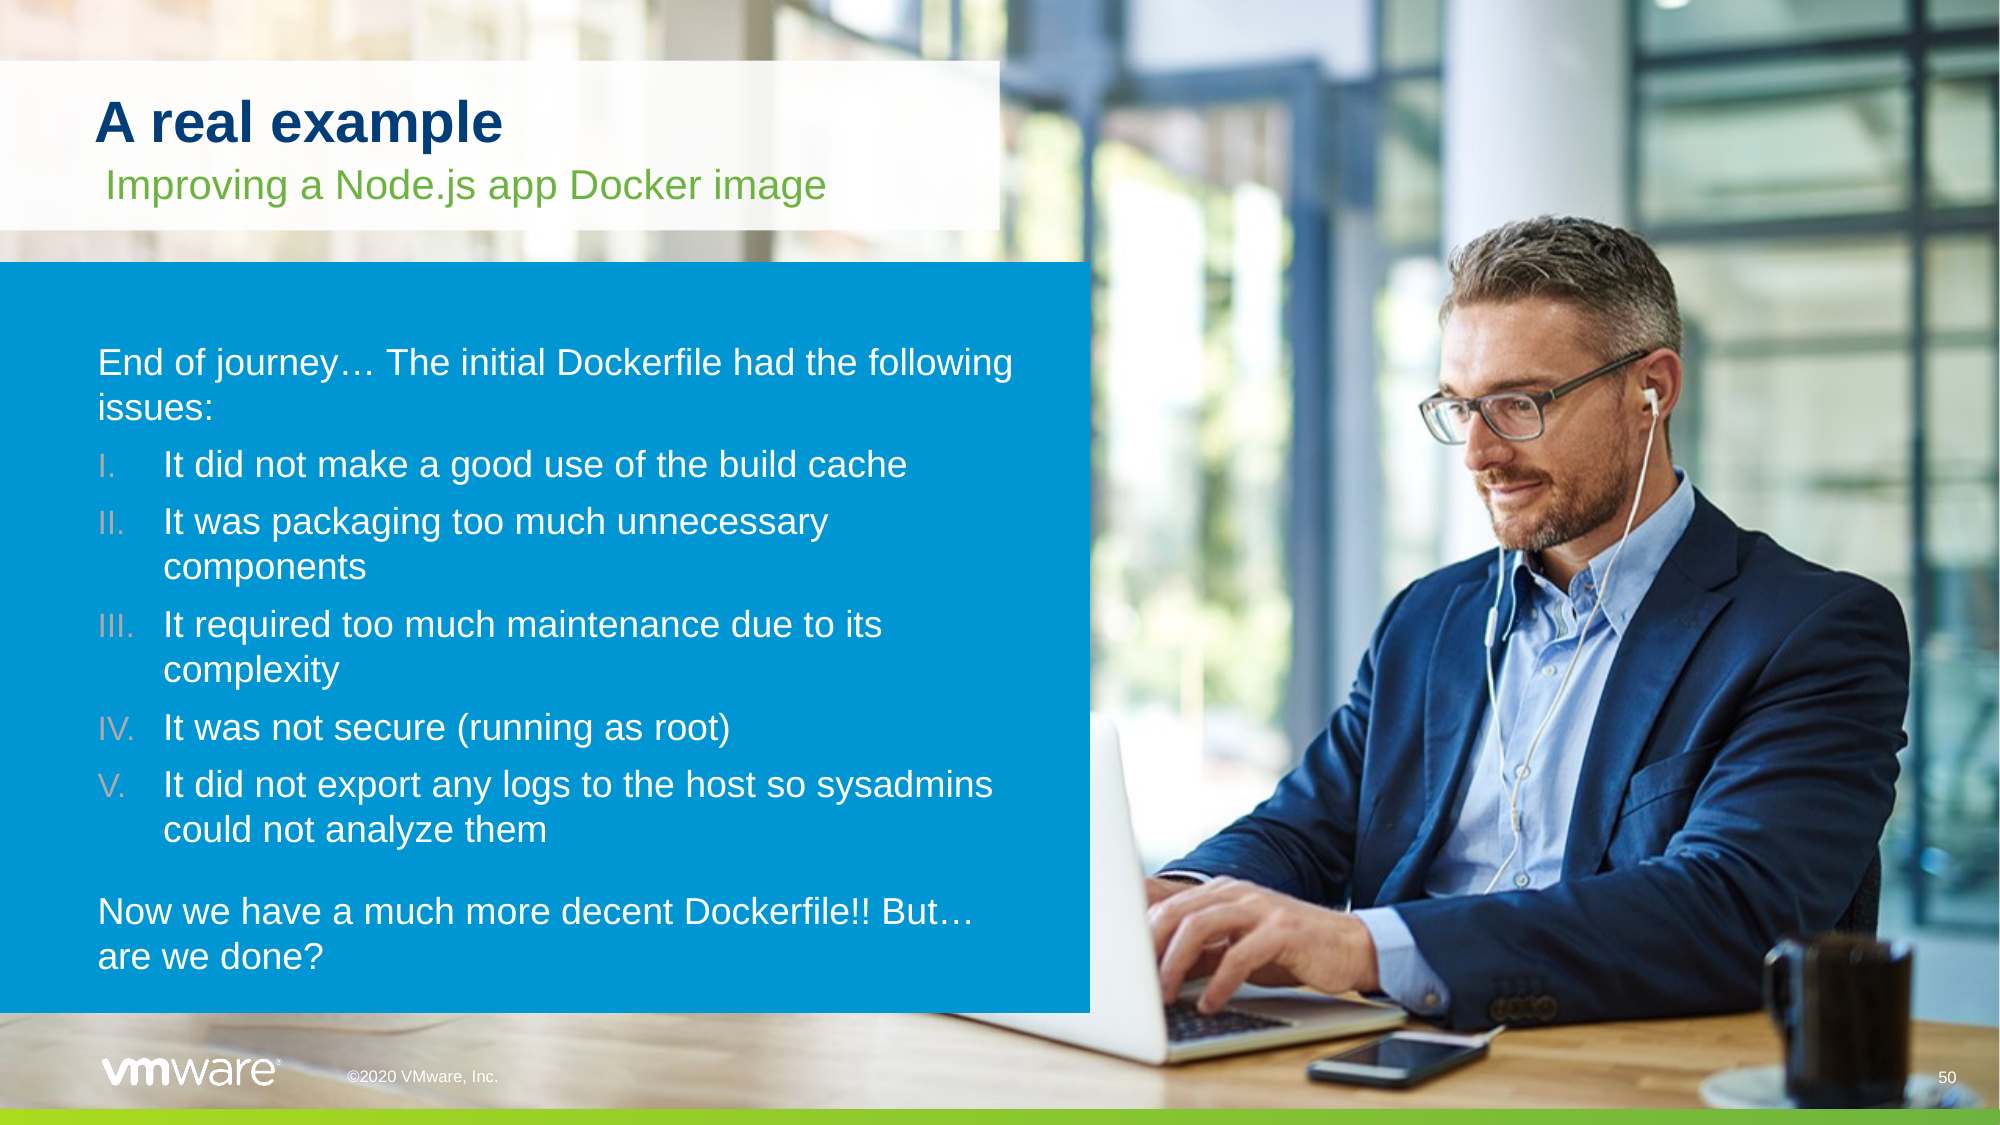

# A real example
Improving a Node.js app Docker image

End of journey… The initial Dockerfile had the following issues:
It did not make a good use of the build cache
It was packaging too much unnecessary components
It required too much maintenance due to its complexity
It was not secure (running as root)
It did not export any logs to the host so sysadmins could not analyze them
Now we have a much more decent Dockerfile!! But… are we done?